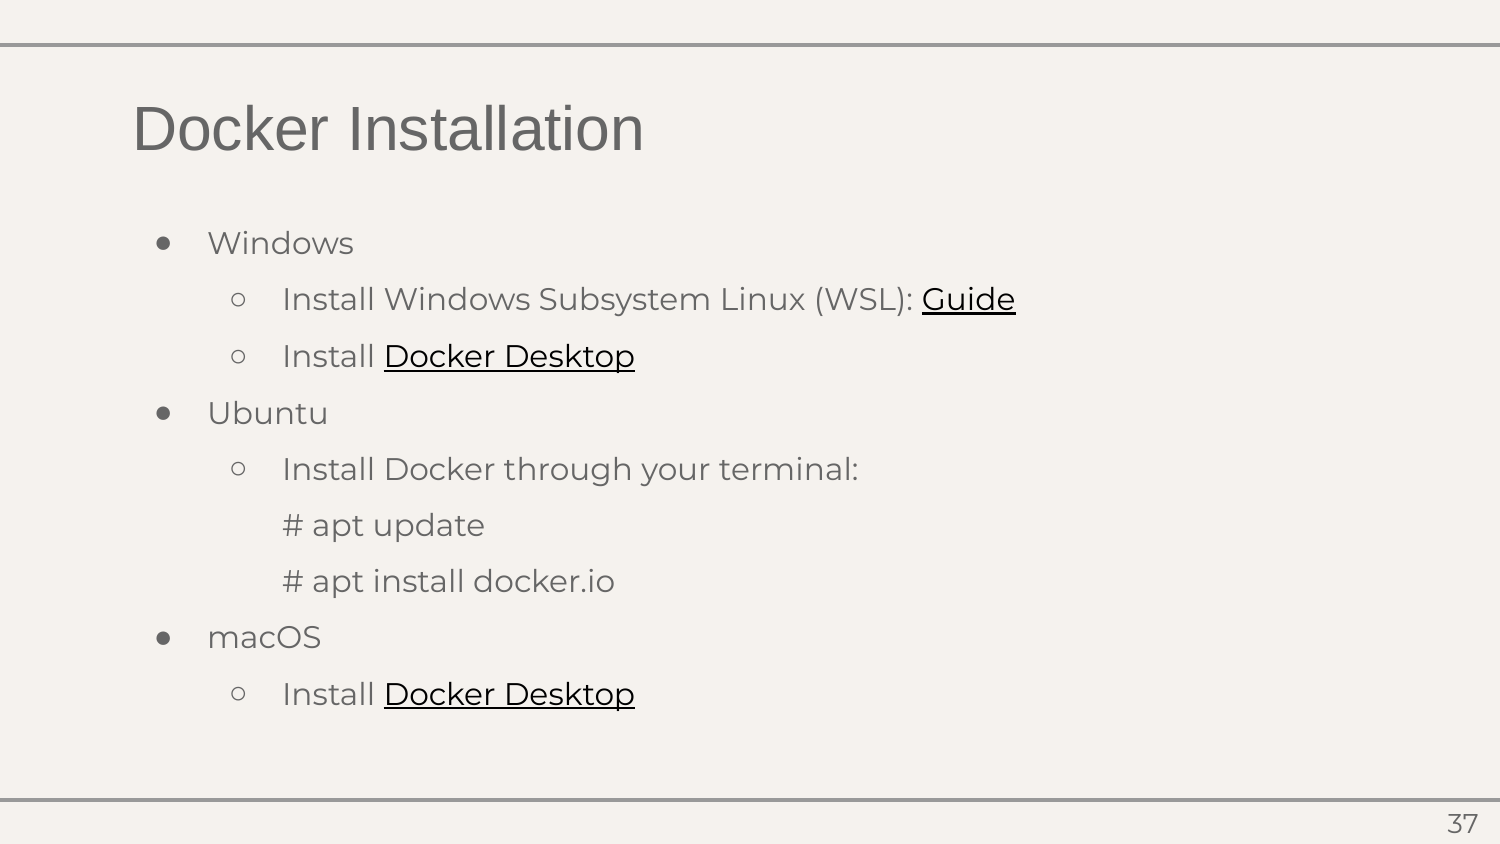

# Docker Installation
Windows
Install Windows Subsystem Linux (WSL): Guide
Install Docker Desktop
Ubuntu
Install Docker through your terminal:
# apt update
# apt install docker.io
macOS
Install Docker Desktop
37